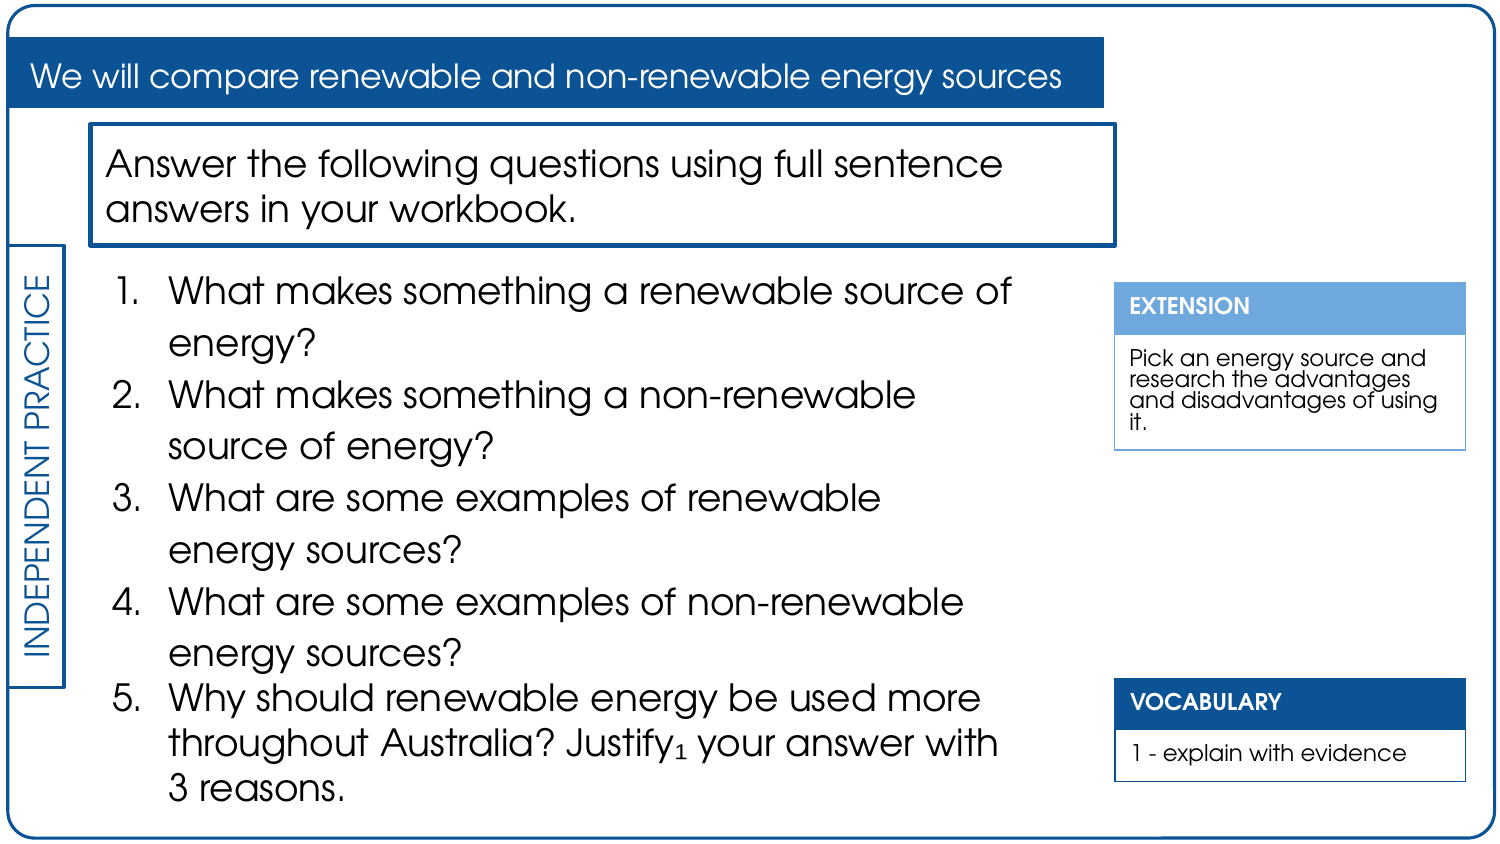

We will compare renewable and non-renewable energy sources
Answer the following questions using full sentence answers in your workbook.
What makes something a renewable source of energy?
What makes something a non-renewable source of energy?
What are some examples of renewable energy sources?
What are some examples of non-renewable energy sources?
Why should renewable energy be used more throughout Australia? Justify₁ your answer with 3 reasons.

| EXTENSION |
| --- |
| Pick an energy source and research the advantages and disadvantages of using it. |
| VOCABULARY |
| --- |
| 1 - explain with evidence |